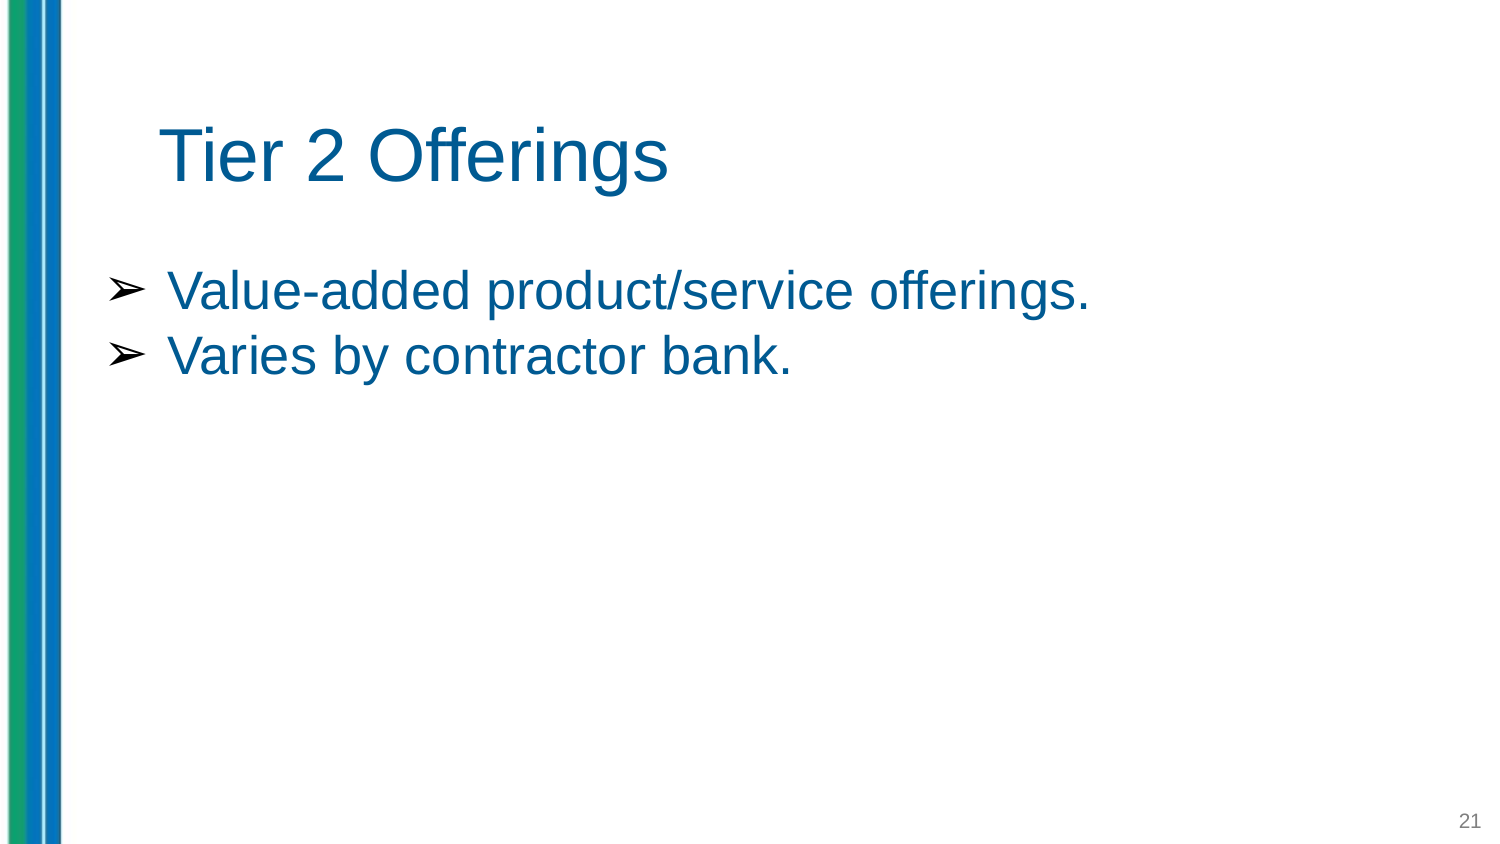

# Tier 2 Offerings
Value-added product/service offerings.
Varies by contractor bank.